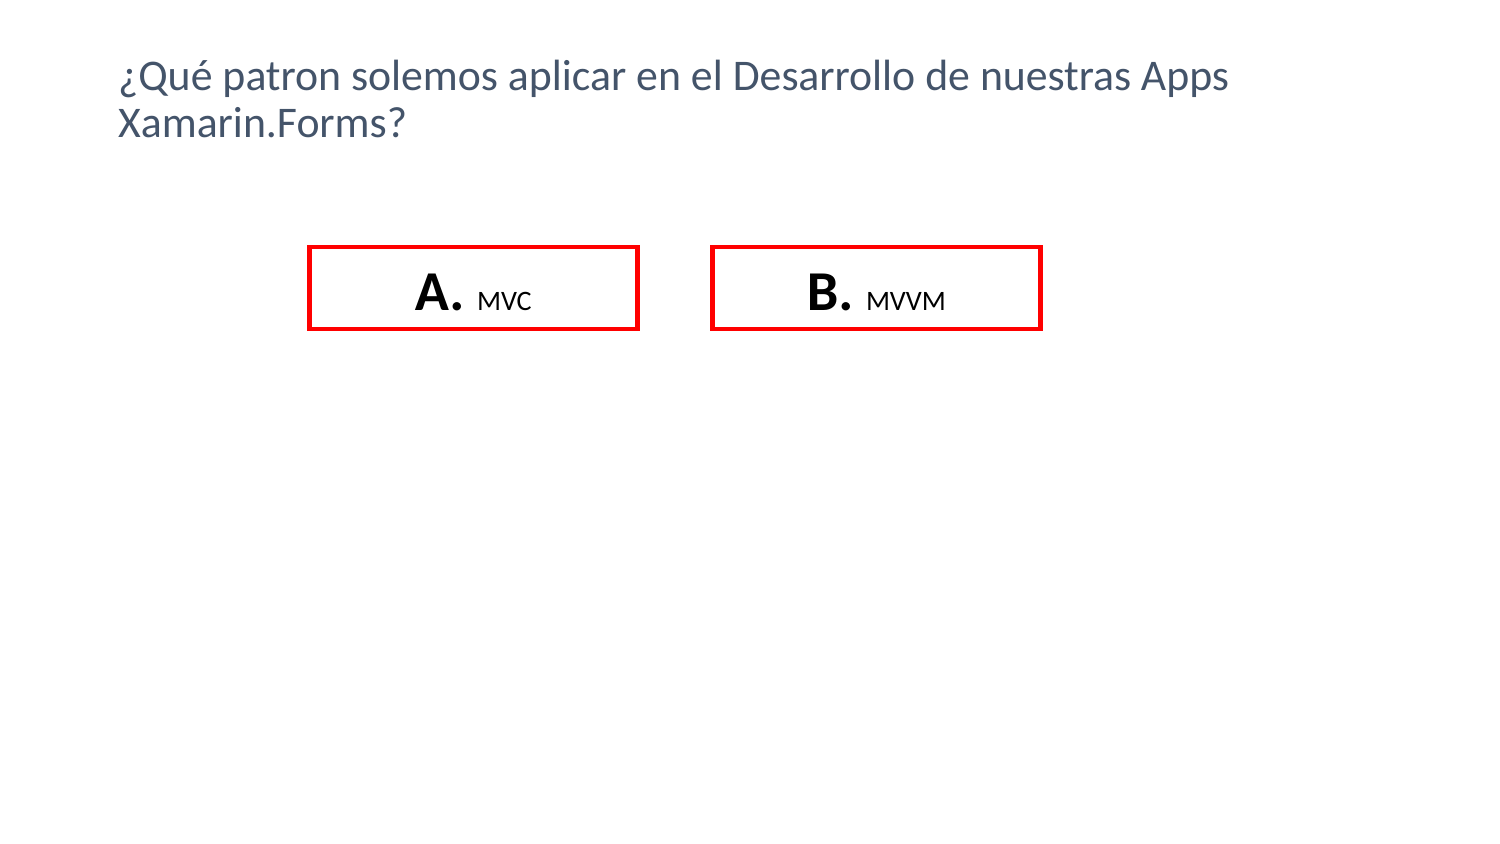

# ¿Qué patron solemos aplicar en el Desarrollo de nuestras Apps Xamarin.Forms?
A. MVC
B. MVVM